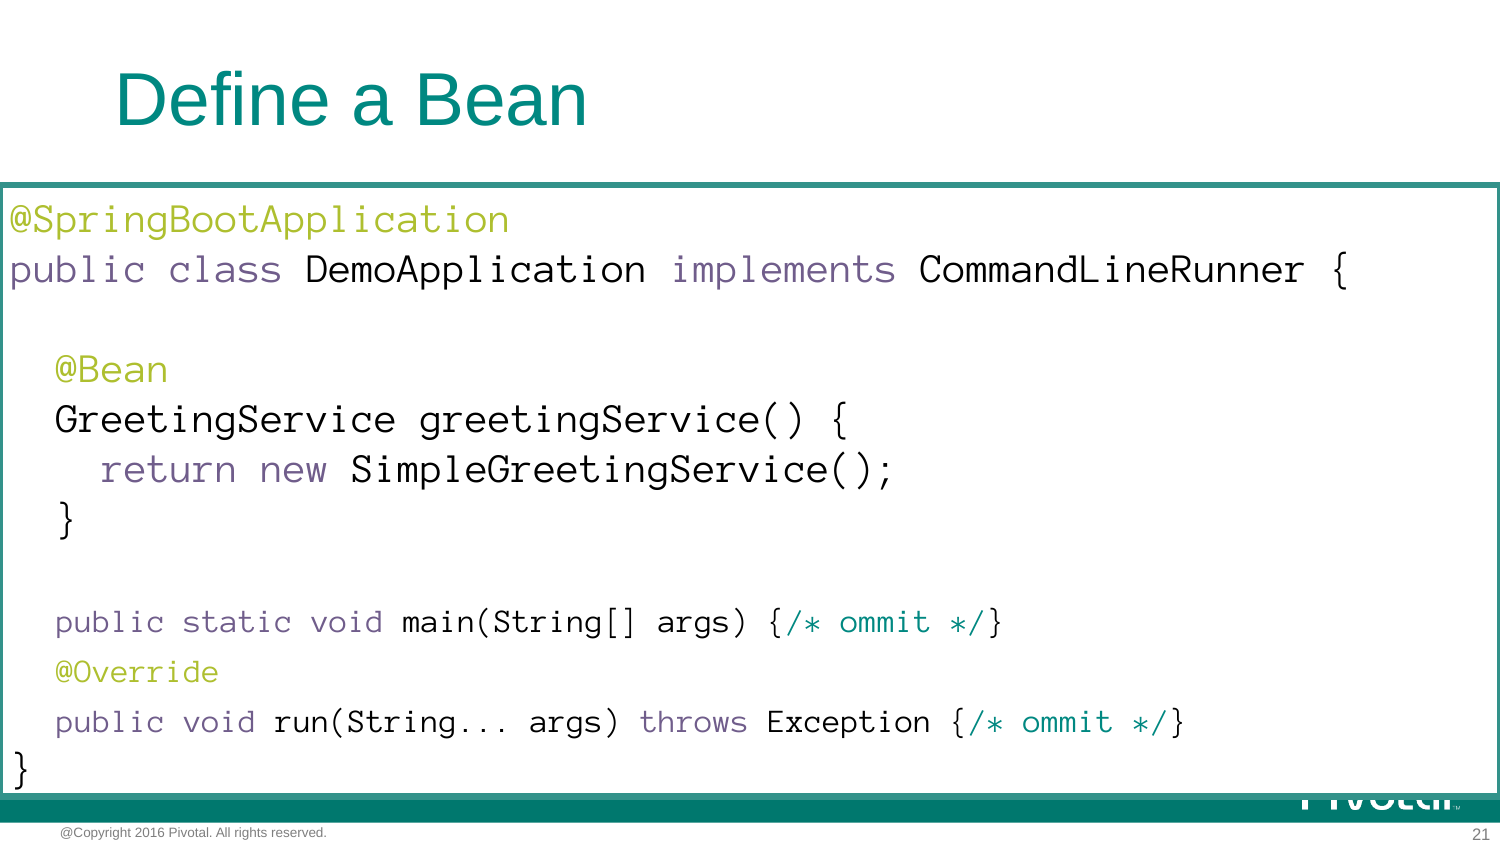

# Define a Bean
@SpringBootApplication
public class DemoApplication implements CommandLineRunner {

  @Bean
  GreetingService greetingService() {
    return new SimpleGreetingService();
  }
  public static void main(String[] args) {/* ommit */}
  @Override
  public void run(String... args) throws Exception {/* ommit */}
}